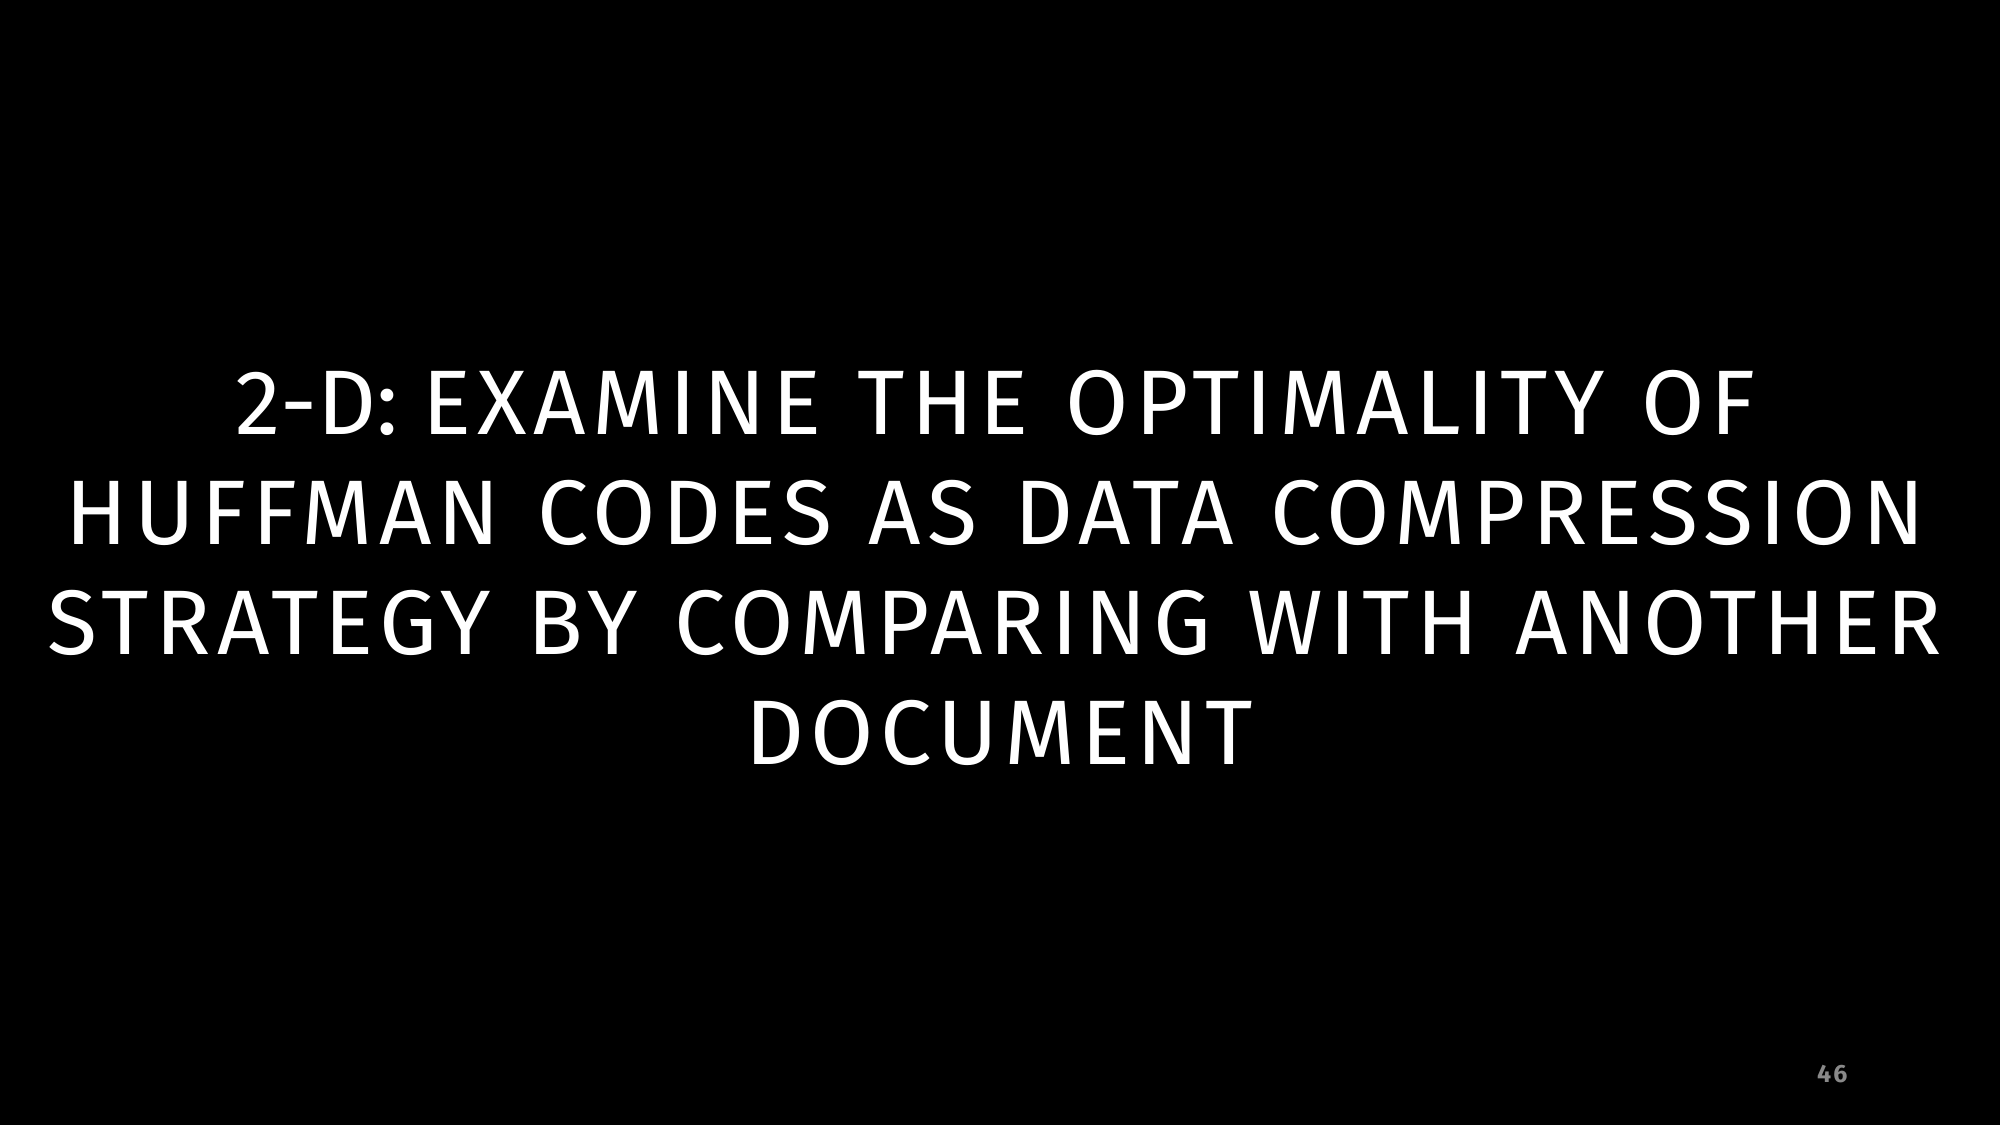

# 2-D: EXAMINE THE OPTIMALITY OF HUFFMAN CODES AS DATA COMPRESSION STRATEGY BY COMPARING WITH ANOTHER DOCUMENT
46